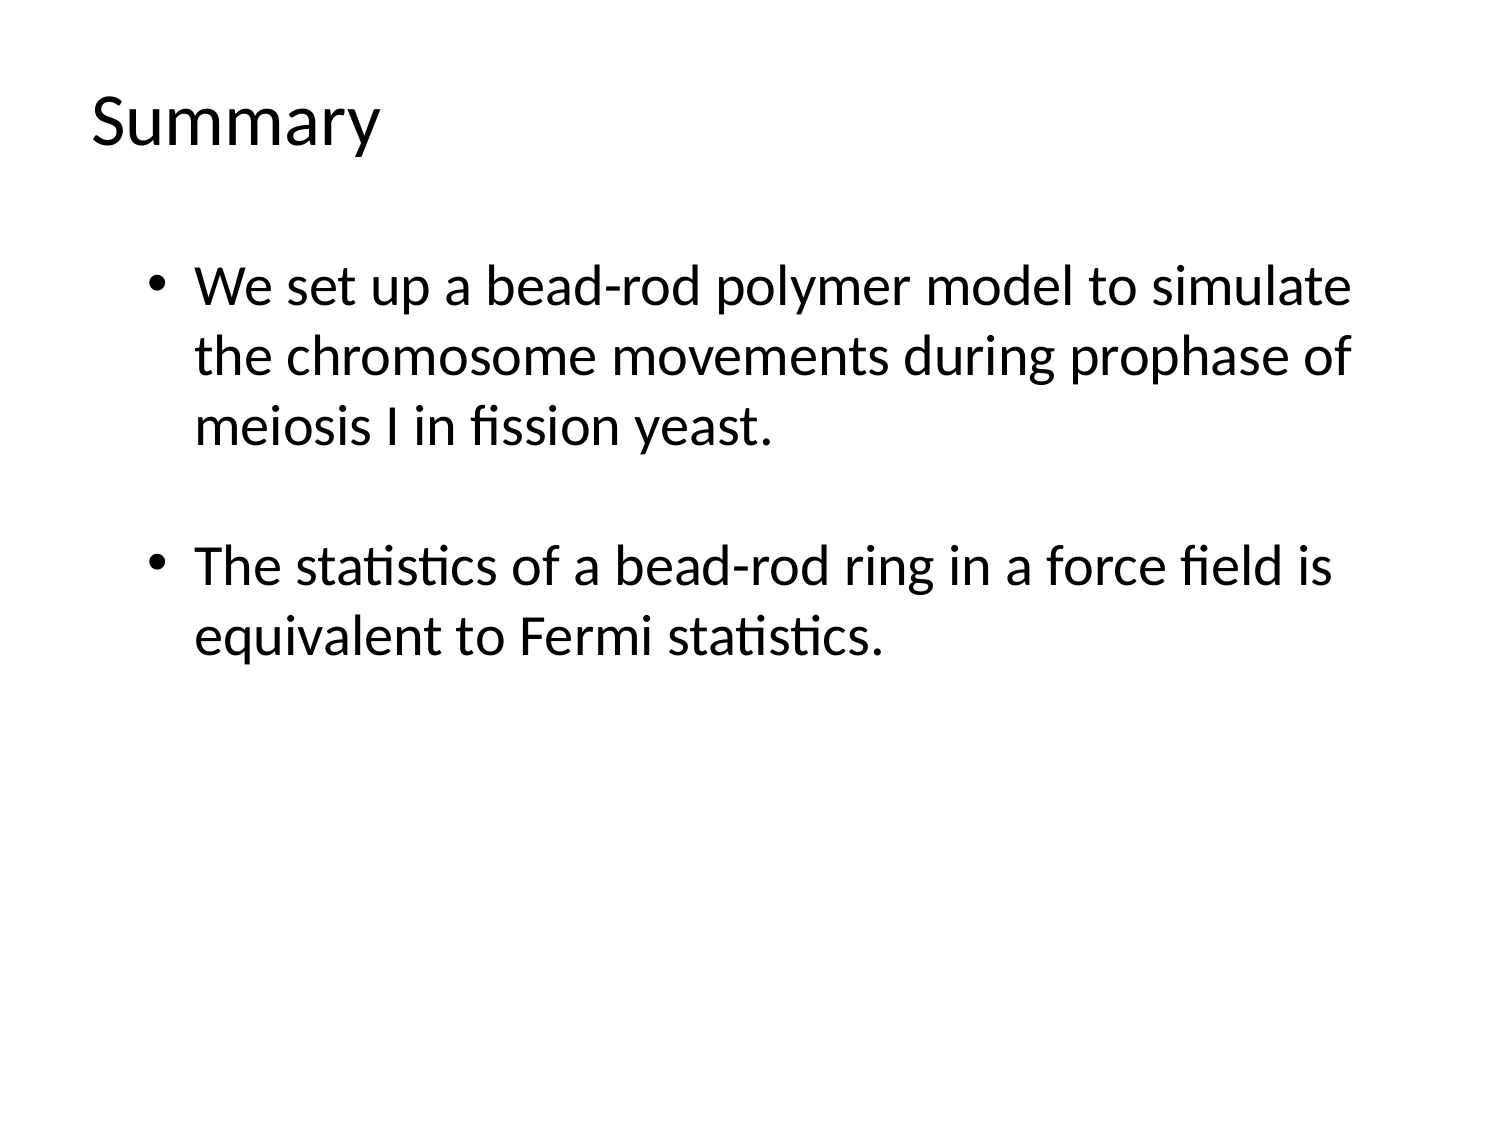

Summary
We set up a bead-rod polymer model to simulate the chromosome movements during prophase of meiosis I in fission yeast.

The statistics of a bead-rod ring in a force field is equivalent to Fermi statistics.